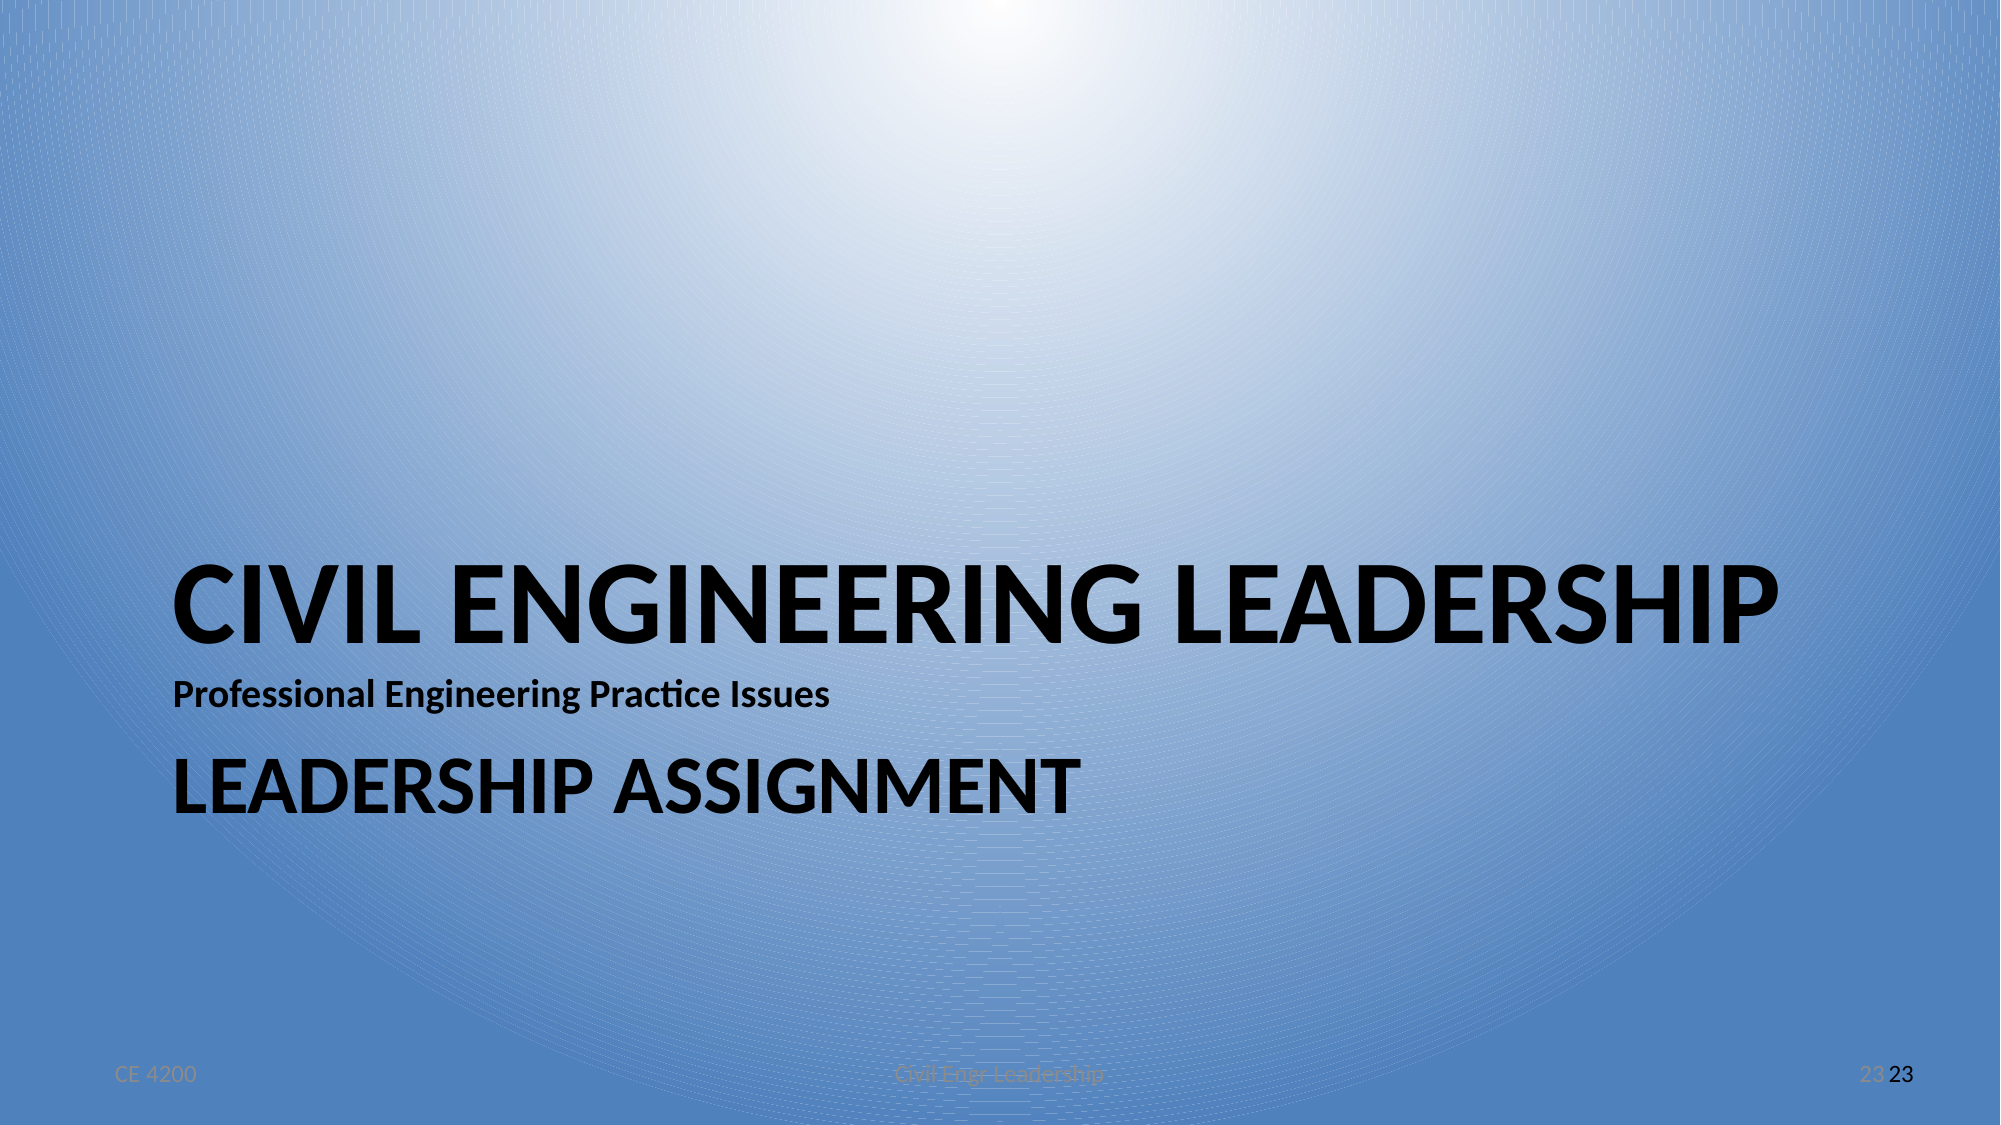

CIVIL ENGINEERING LEADERSHIP
Professional Engineering Practice Issues
# leadership assignment
23
CE 4200
Civil Engr Leadership
23